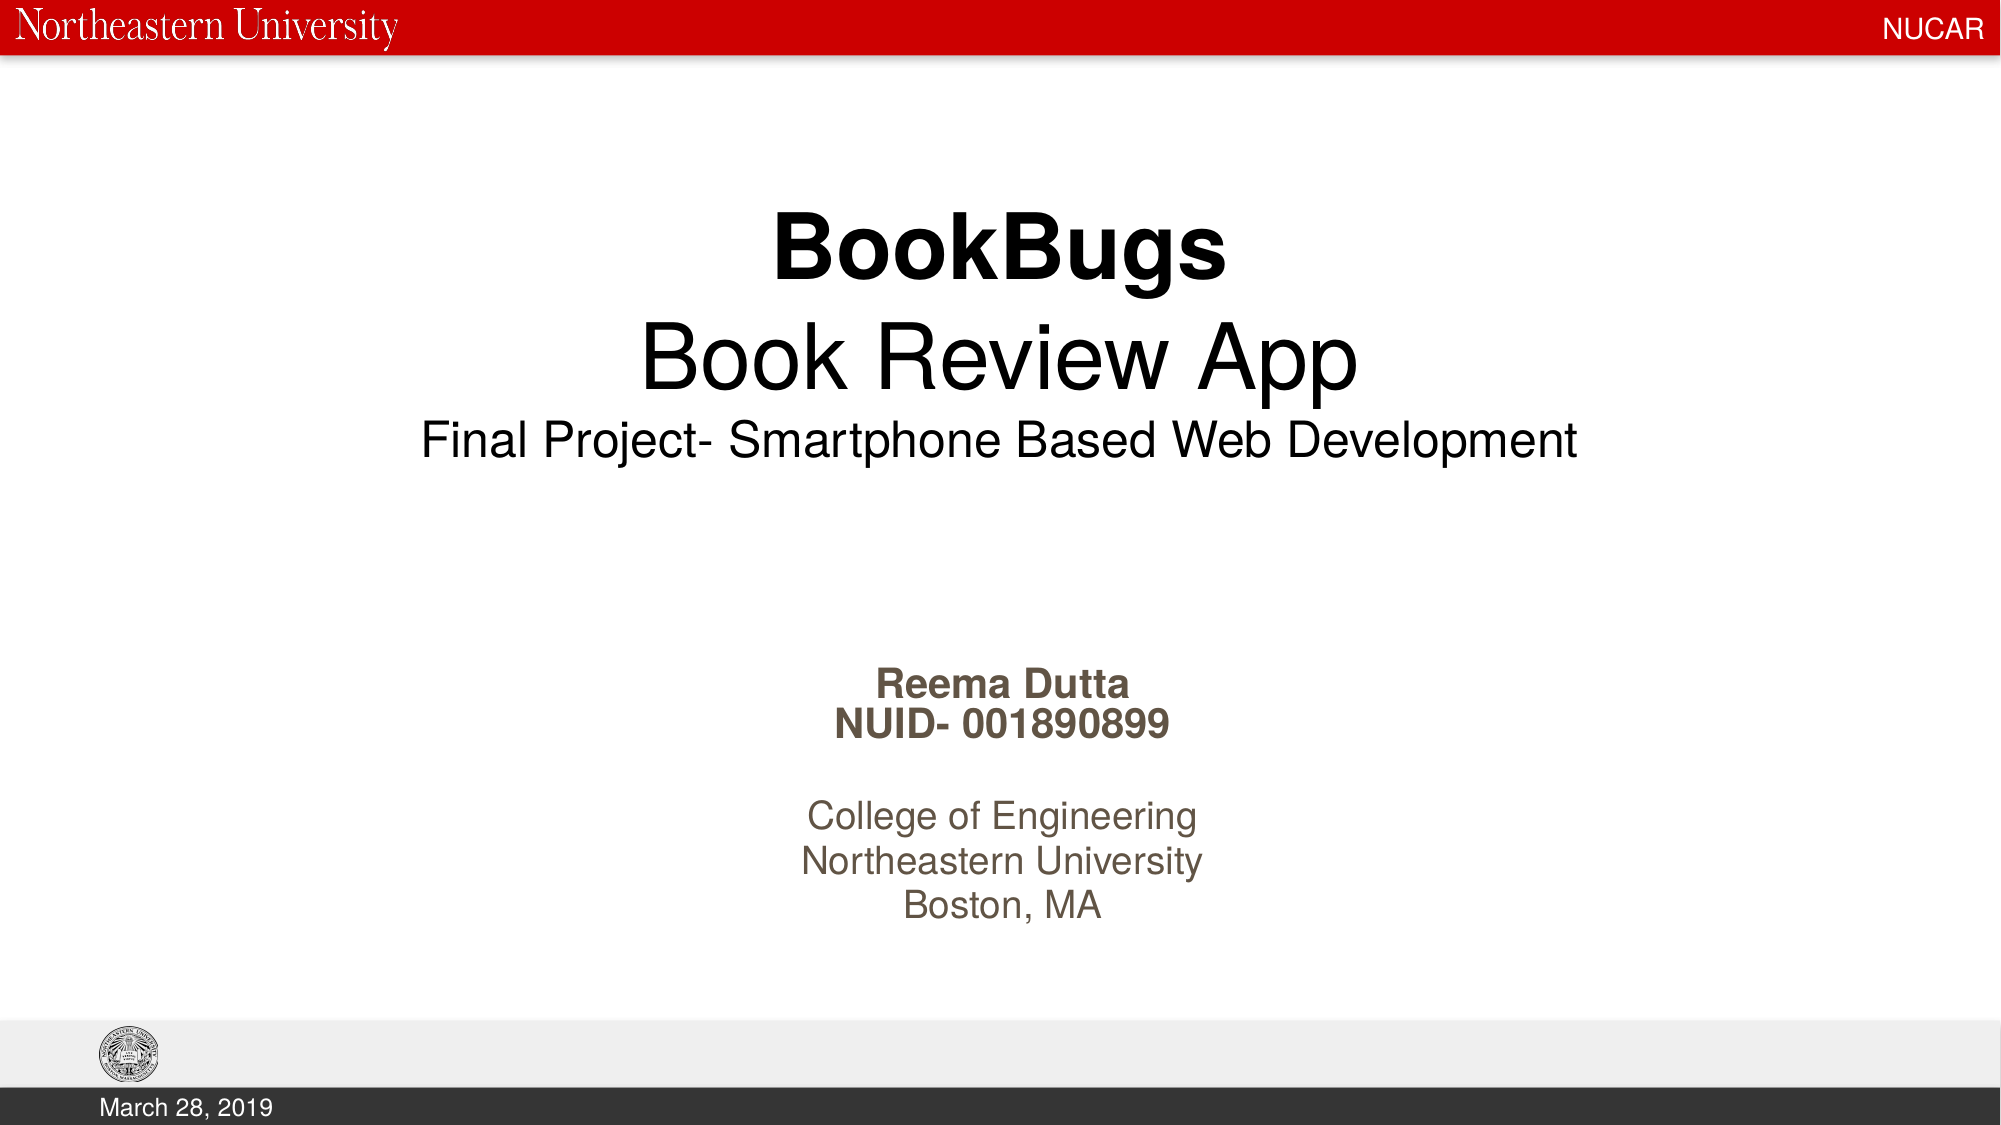

# BookBugs Book Review App
Final Project- Smartphone Based Web Development
Reema Dutta
NUID- 001890899

College of Engineering
Northeastern University
Boston, MA